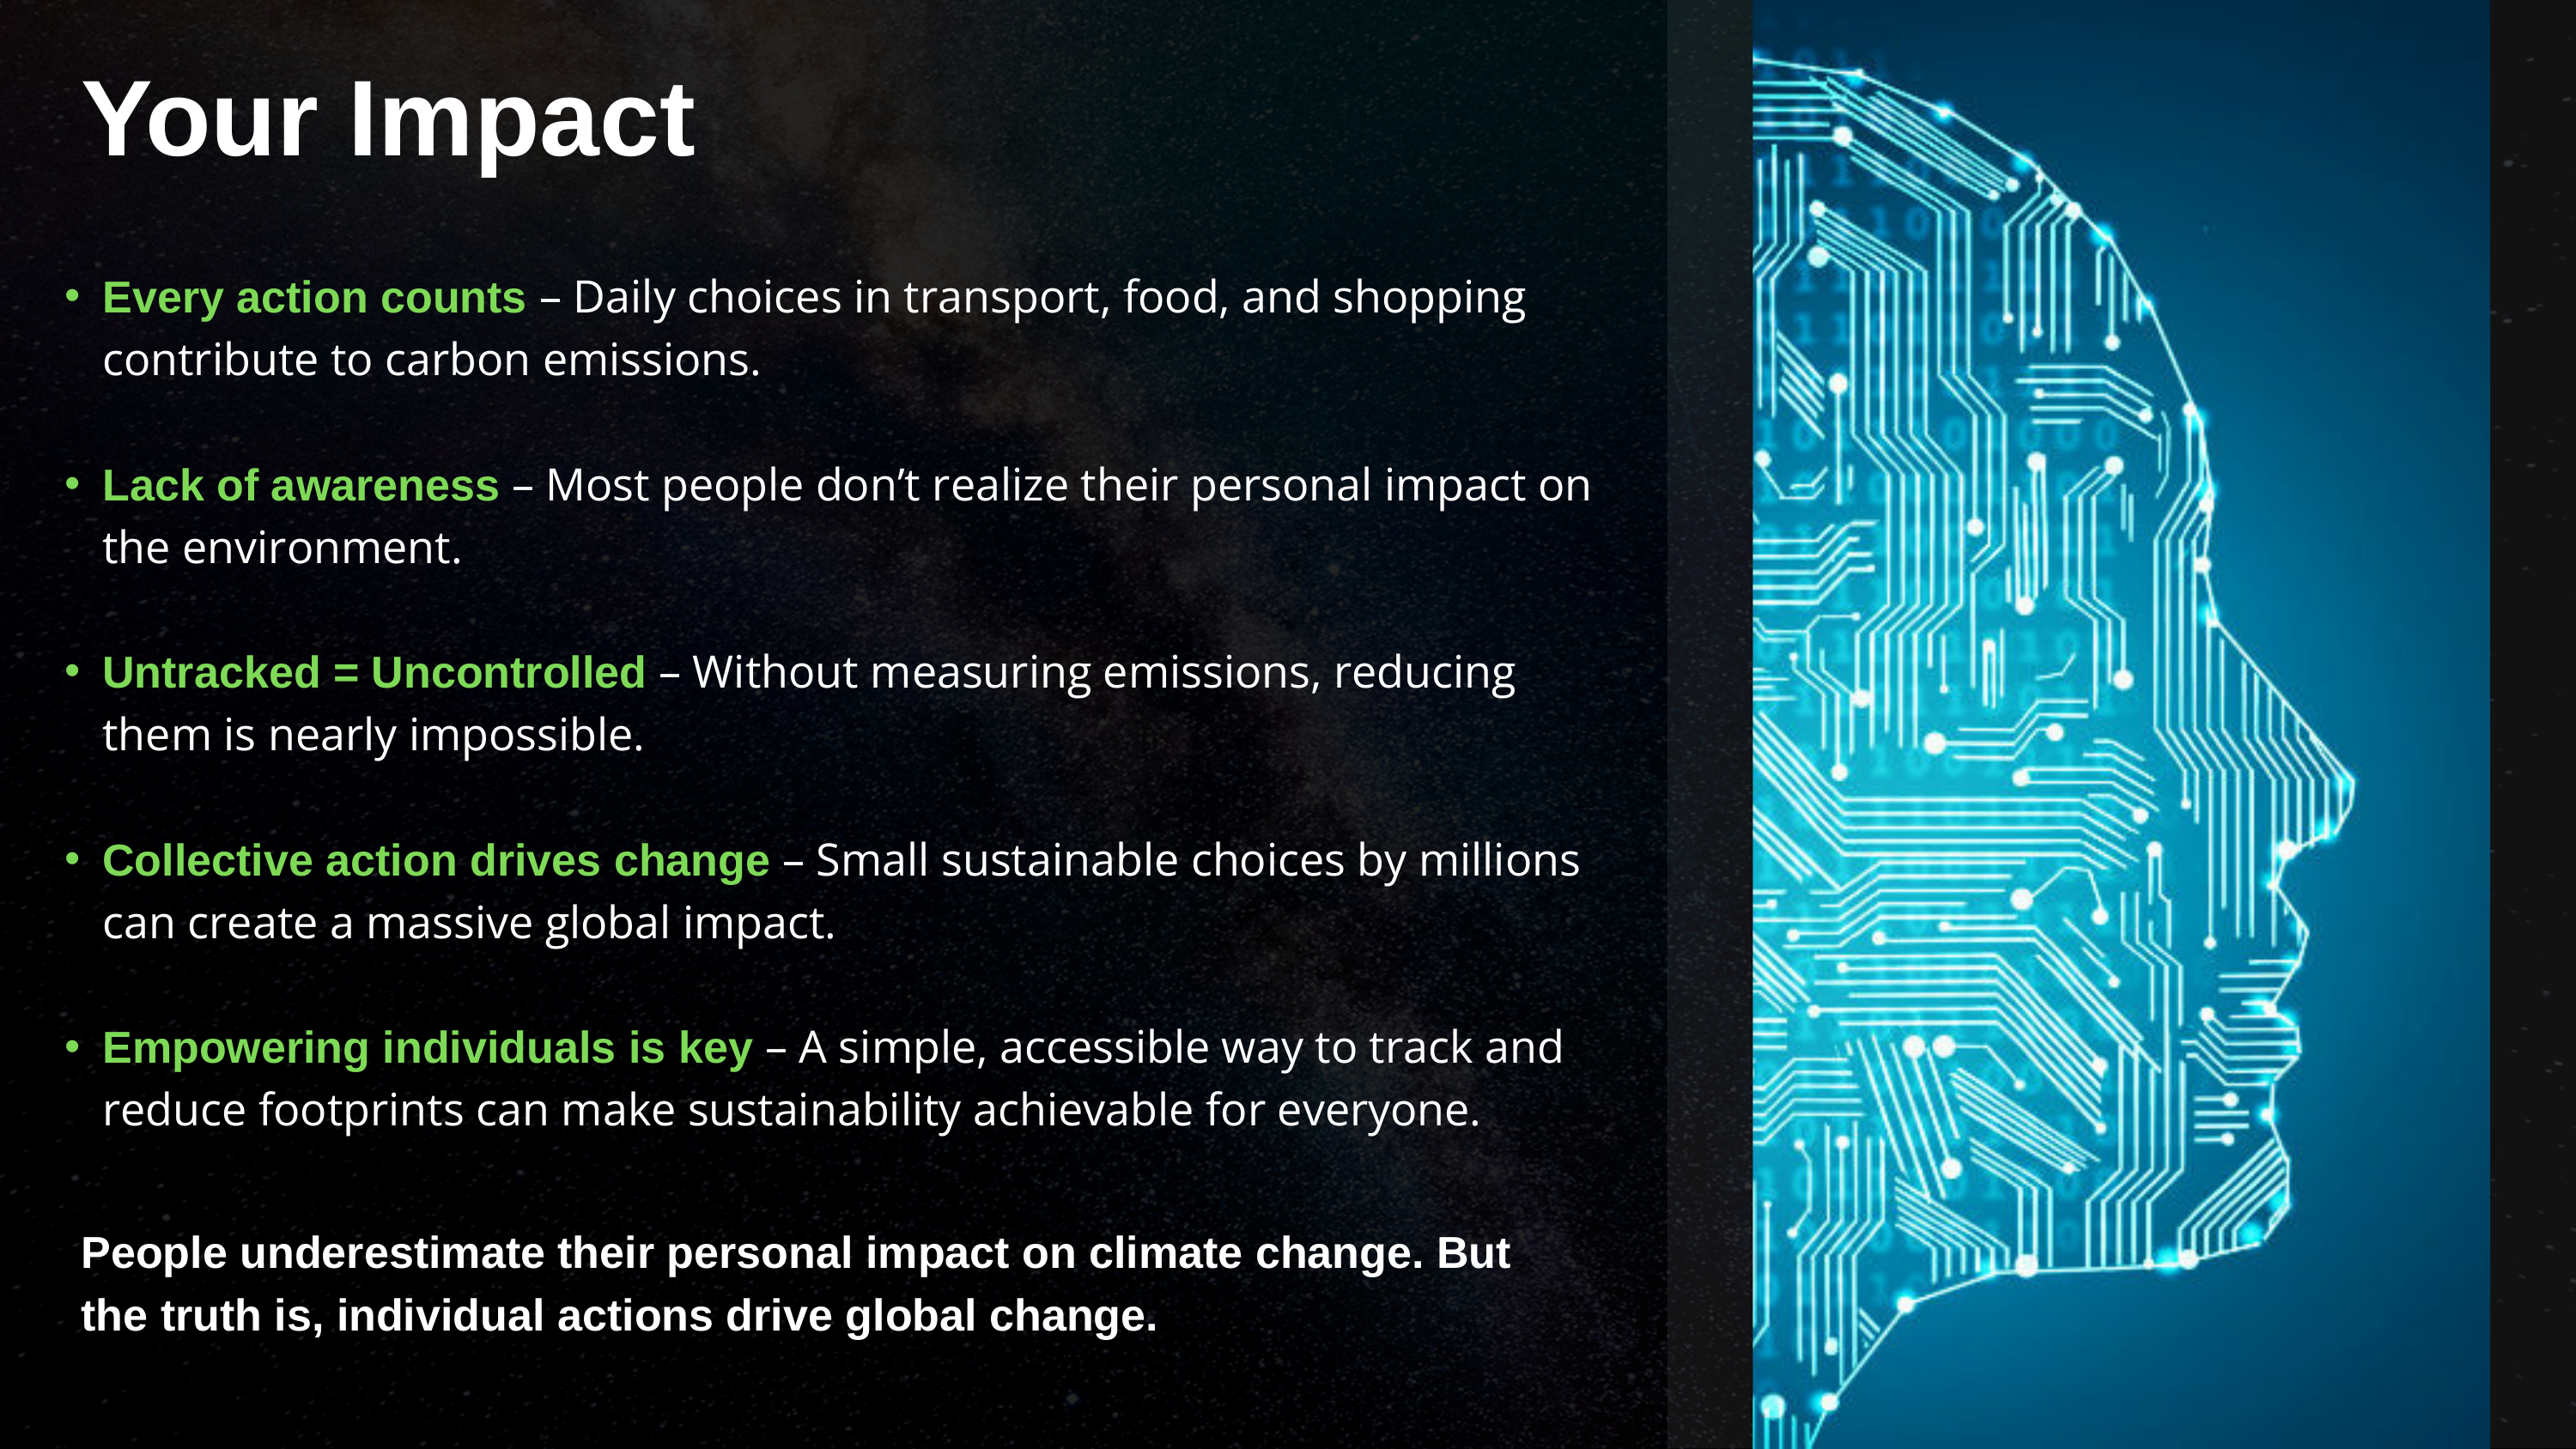

Your Impact
Every action counts – Daily choices in transport, food, and shopping contribute to carbon emissions.

Lack of awareness – Most people don’t realize their personal impact on the environment.

Untracked = Uncontrolled – Without measuring emissions, reducing them is nearly impossible.

Collective action drives change – Small sustainable choices by millions can create a massive global impact.

Empowering individuals is key – A simple, accessible way to track and reduce footprints can make sustainability achievable for everyone.

People underestimate their personal impact on climate change. But the truth is, individual actions drive global change.